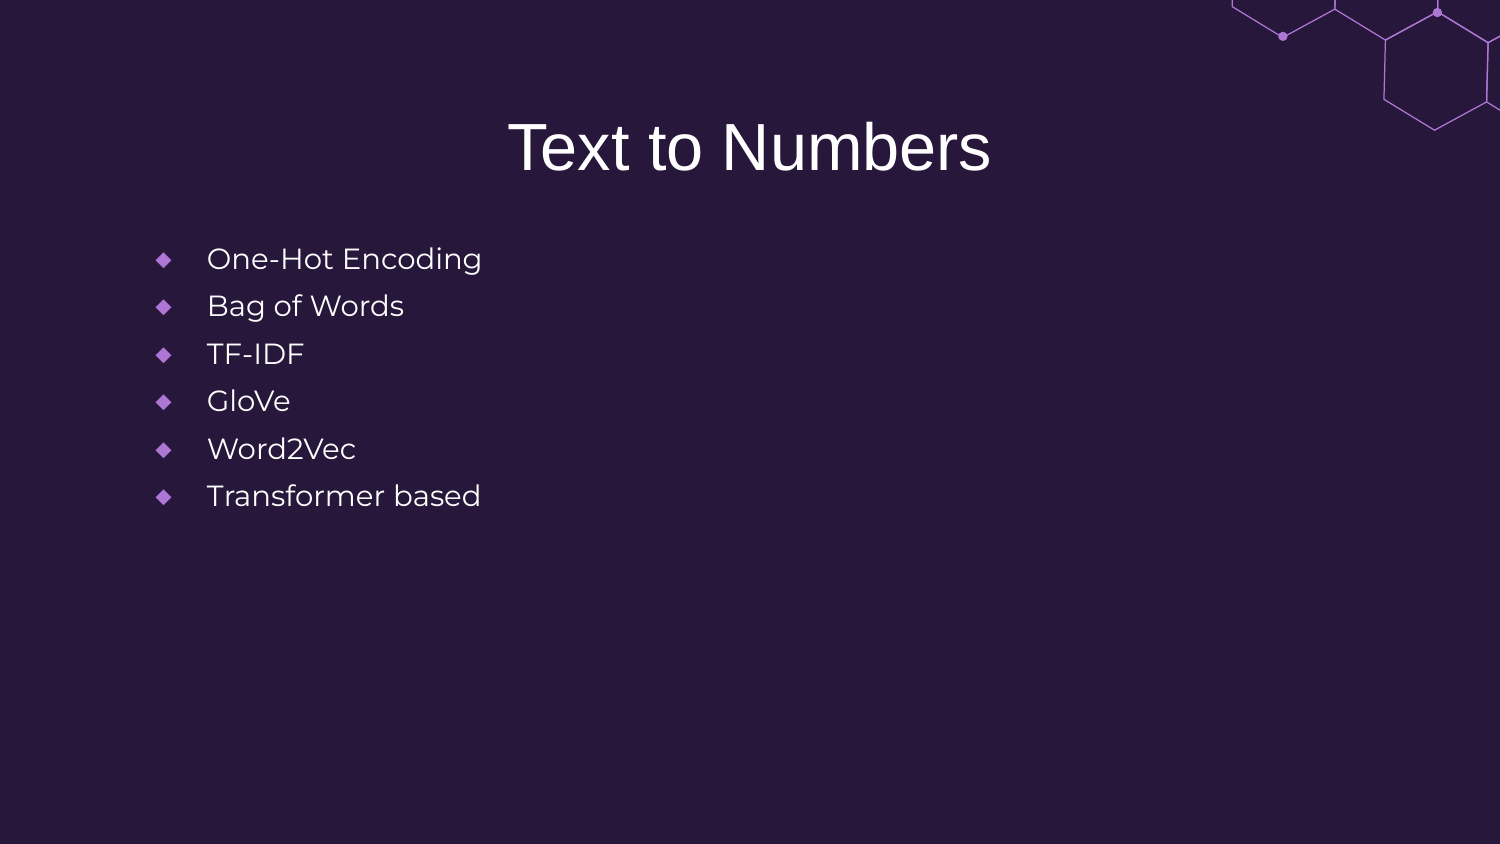

# Text to Numbers
One-Hot Encoding
Bag of Words
TF-IDF
GloVe
Word2Vec
Transformer based